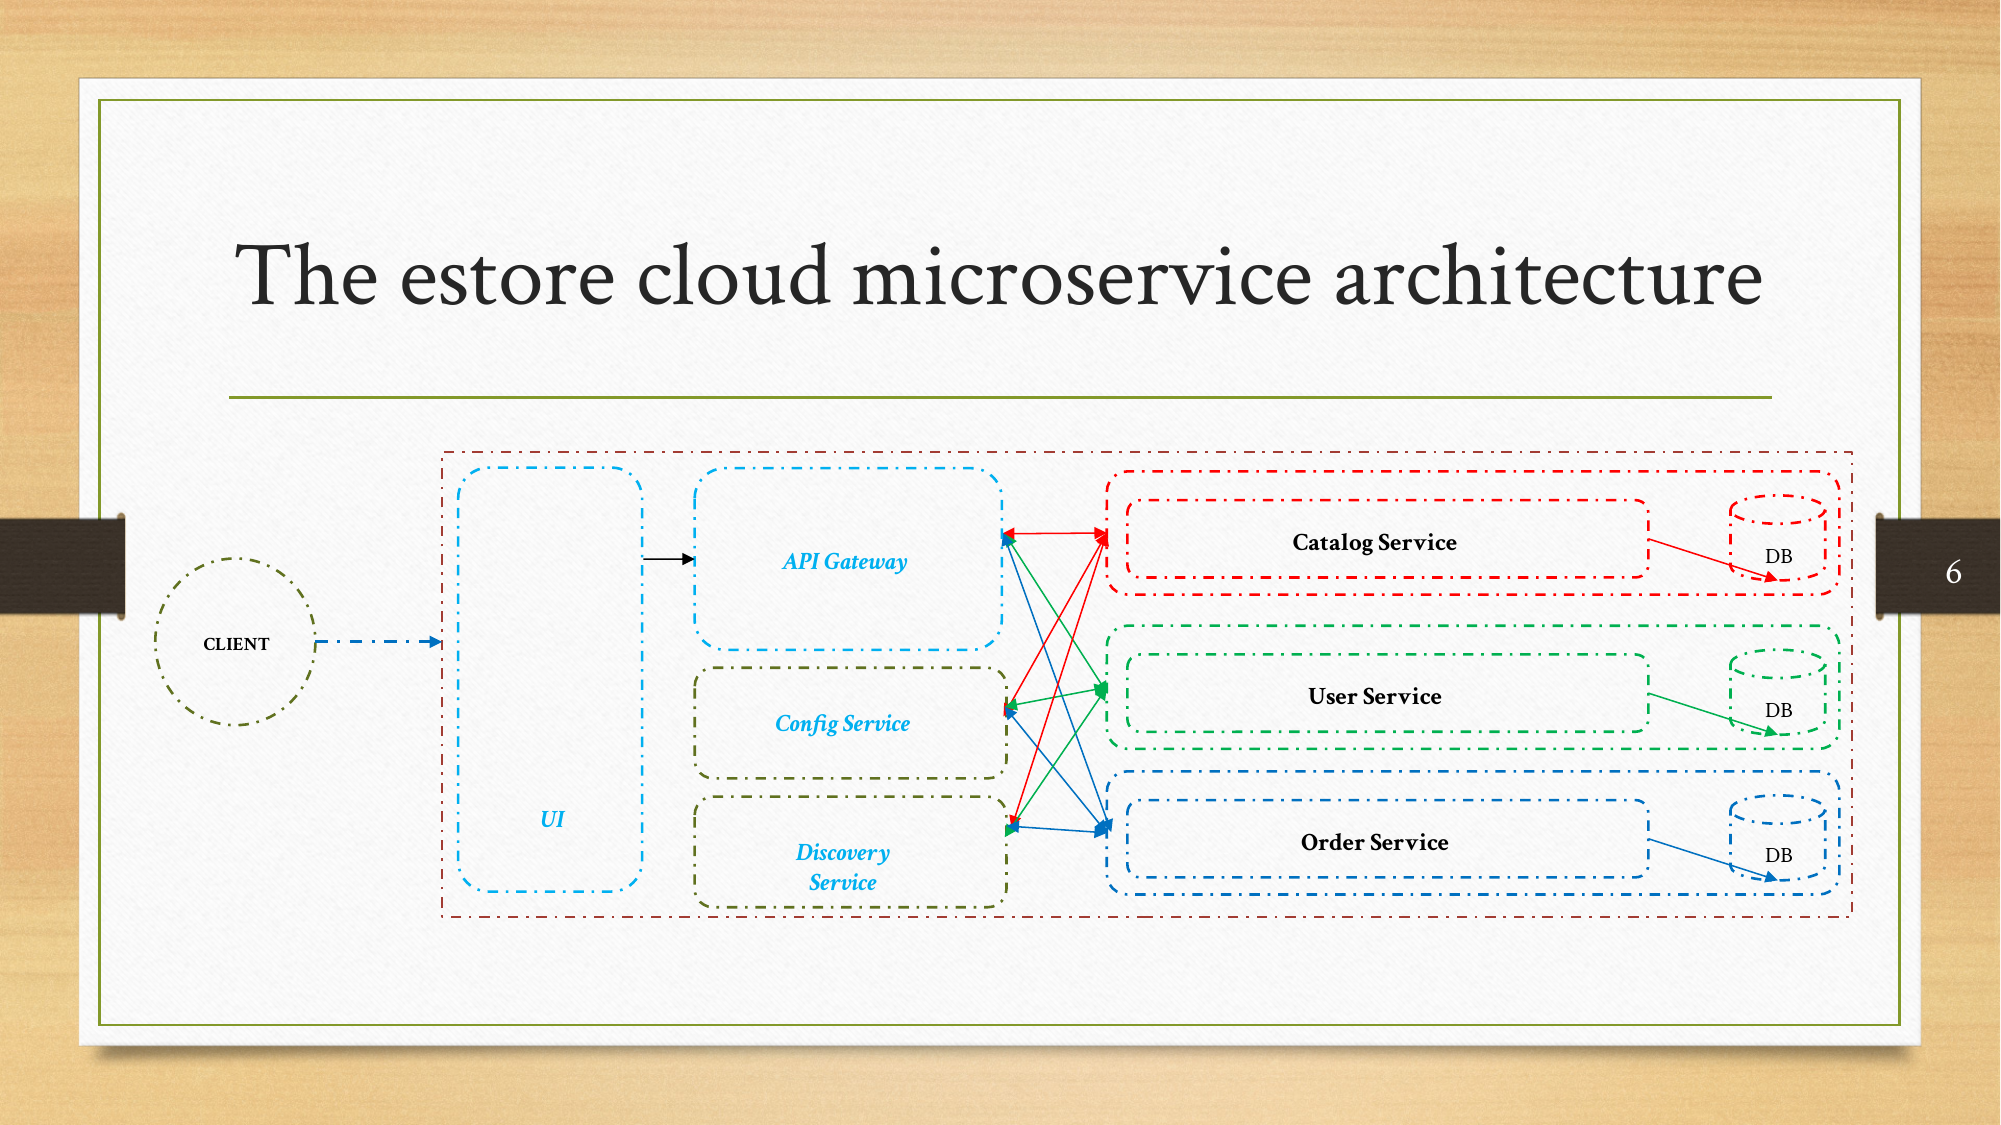

# The estore cloud microservice architecture

Catalog Service
DB
API Gateway
6

CLIENT

User Service
DB
Config Service

UI

Order Service
Discovery Service
DB